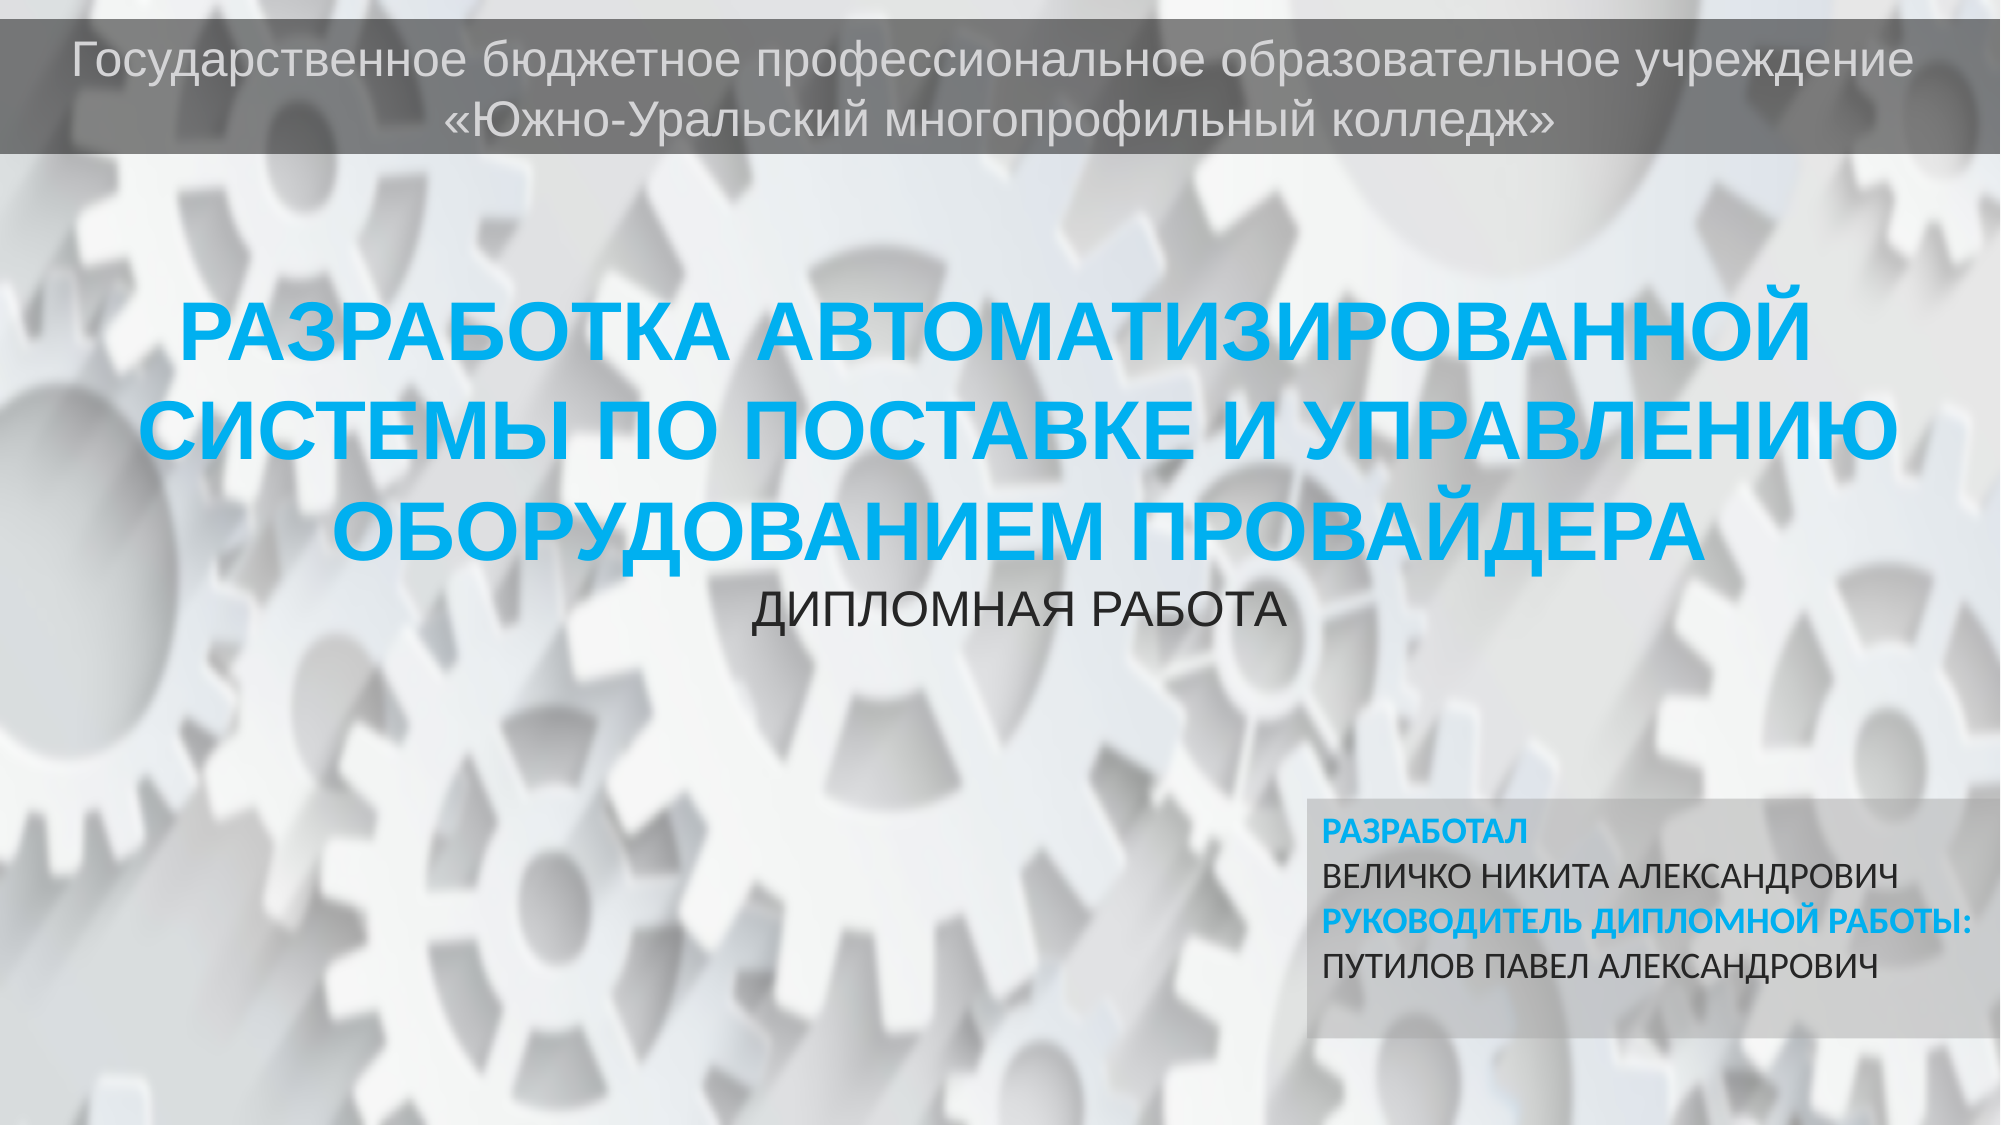

Государственное бюджетное профессиональное образовательное учреждение
«Южно-Уральский многопрофильный колледж»
# Разработка автоматизированной системы по поставке и управлению оборудованием провайдера Дипломная работа
Разработал
Величко Никита Александрович
Руководитель дипломной работы:
Путилов павел александрович